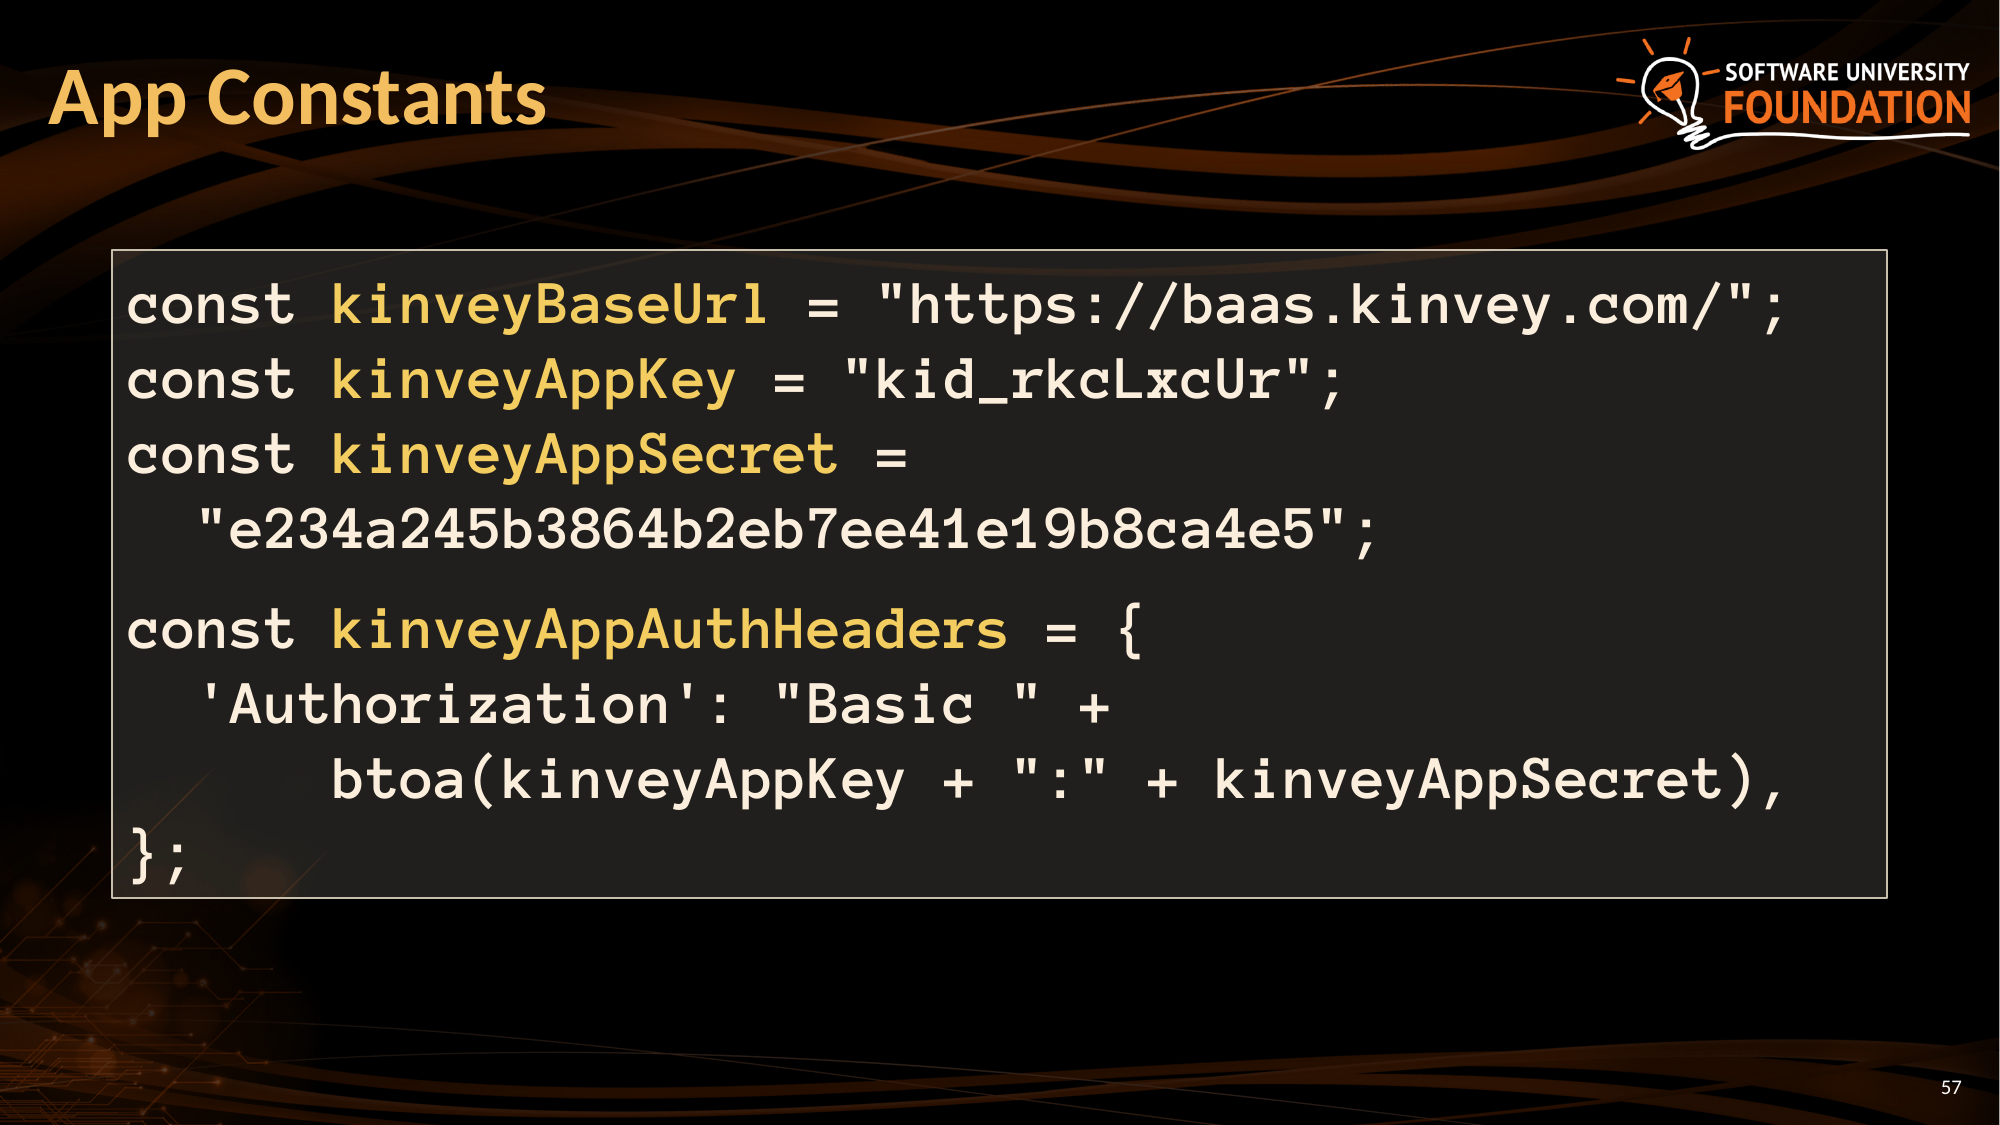

# App Constants
const kinveyBaseUrl = "https://baas.kinvey.com/";
const kinveyAppKey = "kid_rkcLxcUr";
const kinveyAppSecret =
  "e234a245b3864b2eb7ee41e19b8ca4e5";
const kinveyAppAuthHeaders = {
  'Authorization': "Basic " +
      btoa(kinveyAppKey + ":" + kinveyAppSecret),
};
57